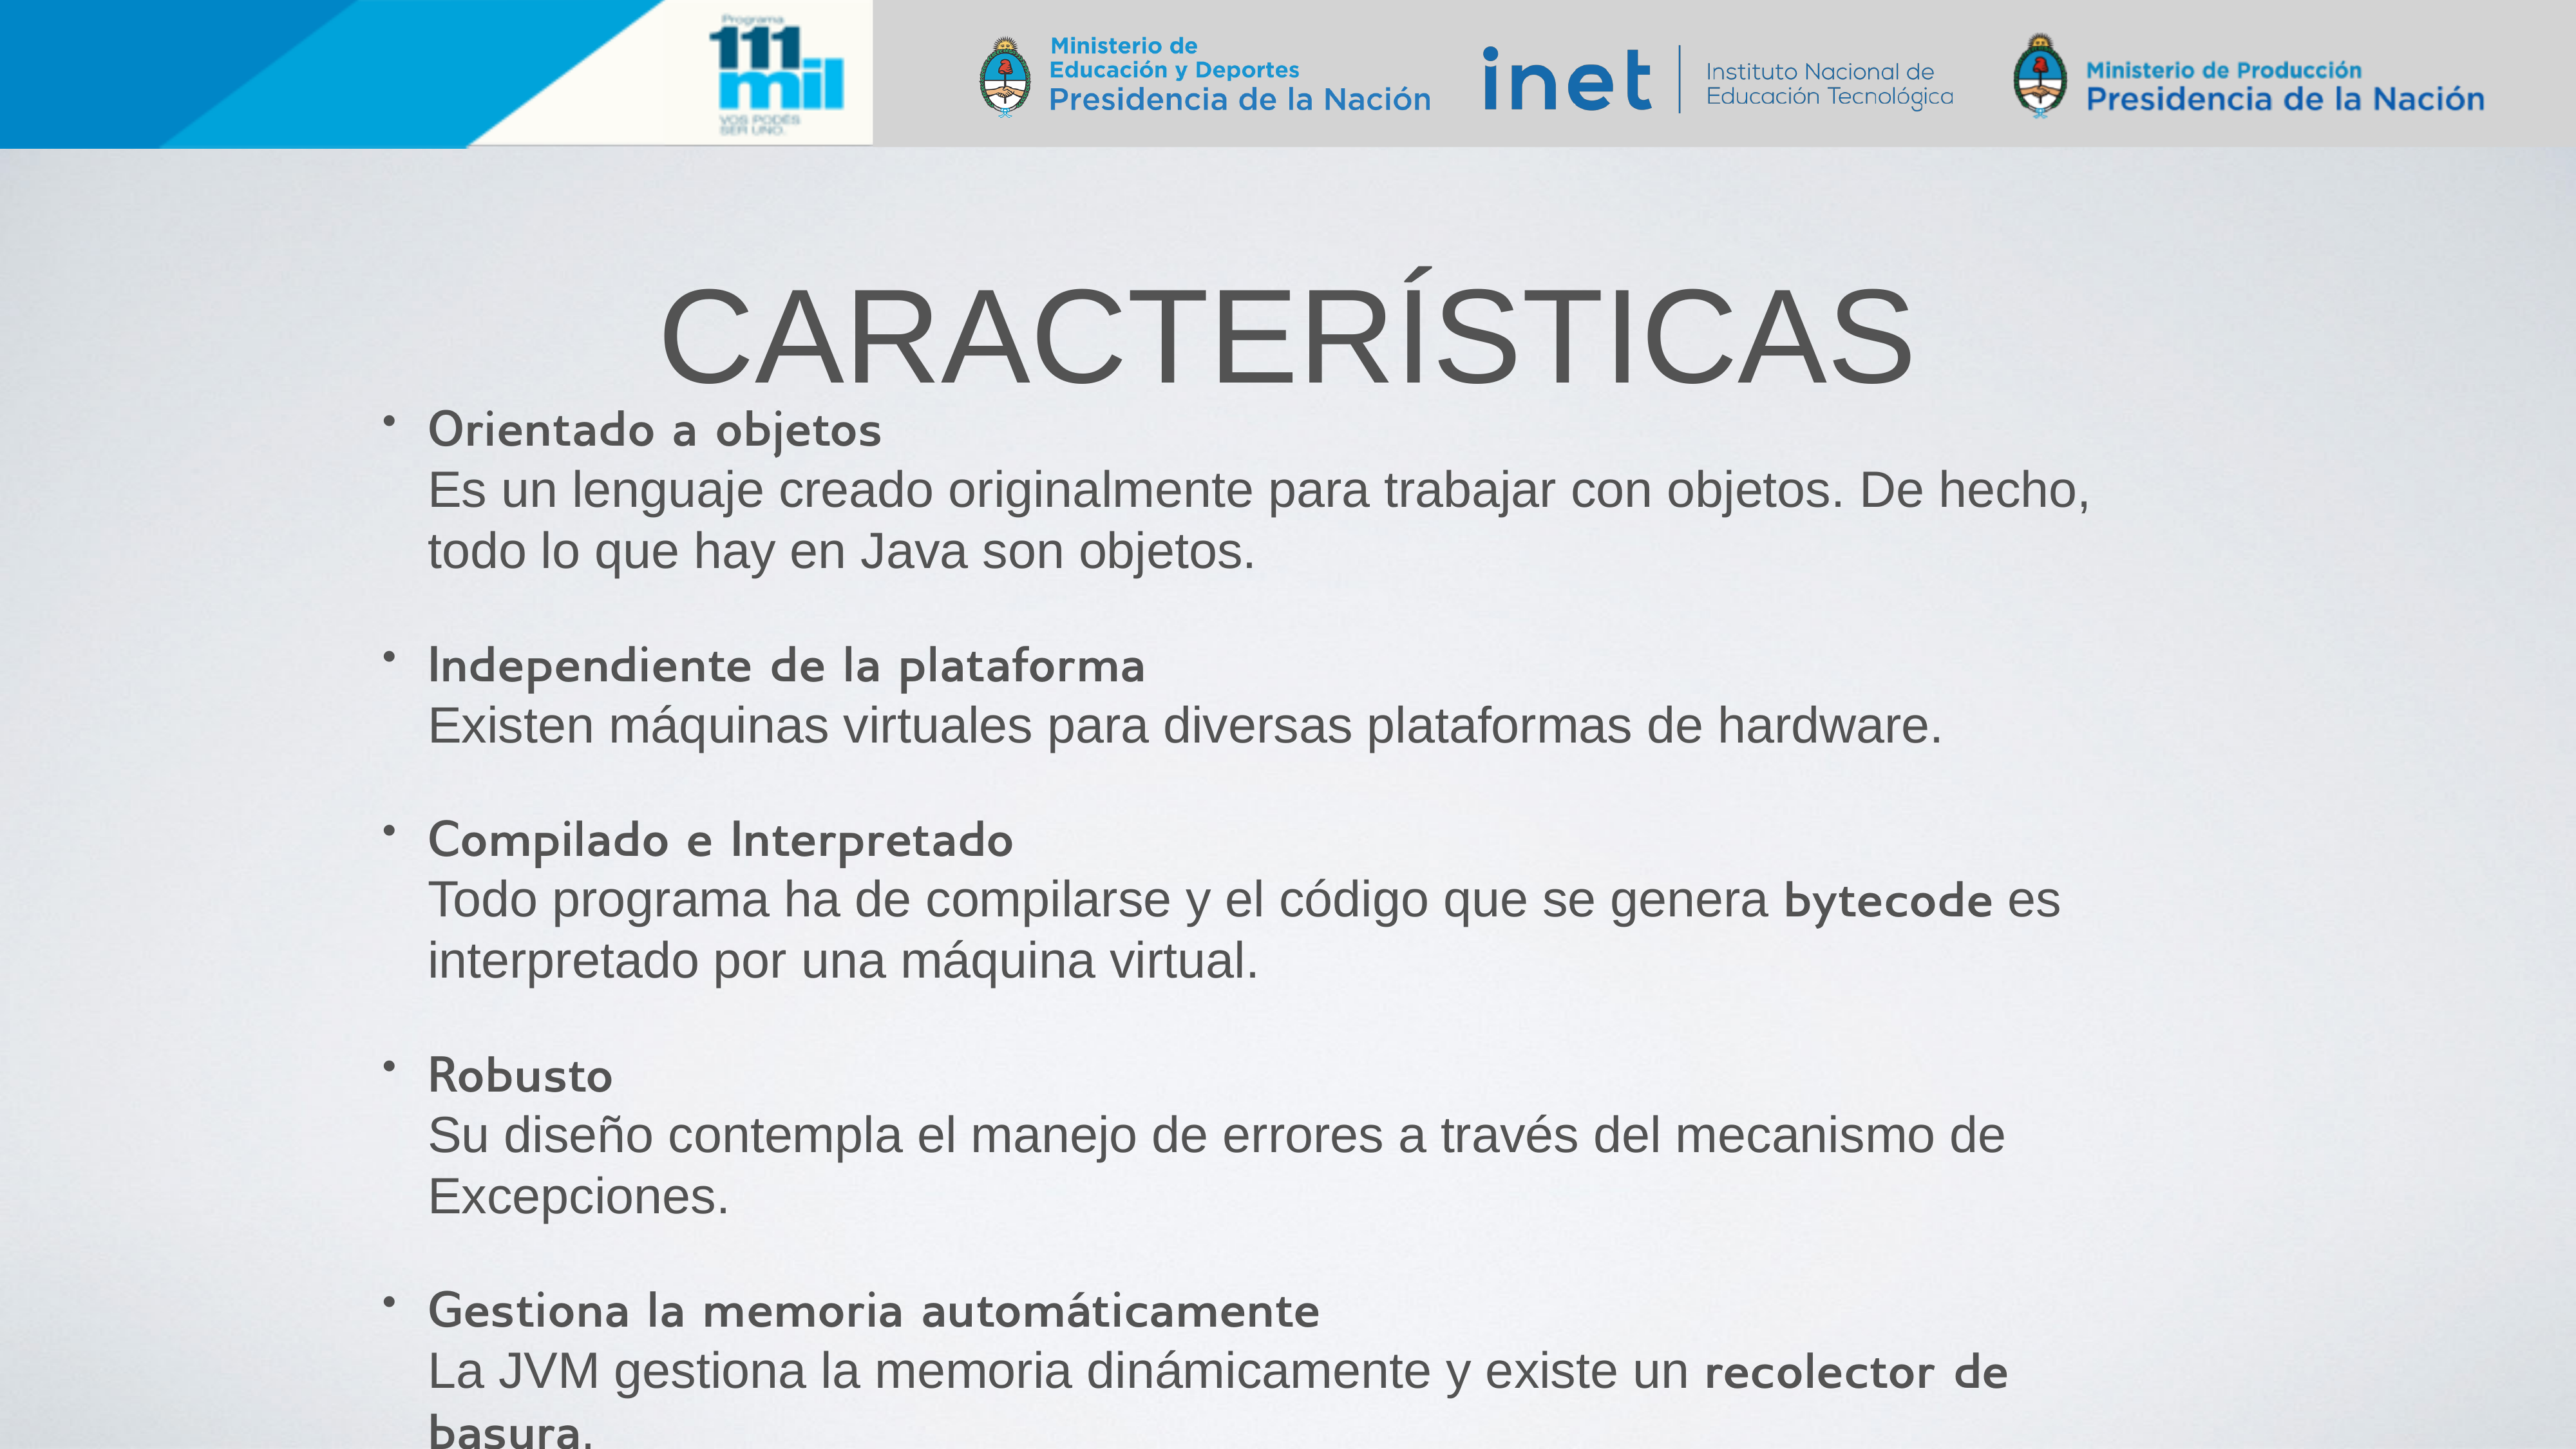

# características
Orientado a objetos
Es un lenguaje creado originalmente para trabajar con objetos. De hecho, todo lo que hay en Java son objetos.
Independiente de la plataforma
Existen máquinas virtuales para diversas plataformas de hardware.
Compilado e Interpretado
Todo programa ha de compilarse y el código que se genera bytecode es interpretado por una máquina virtual.
Robusto
Su diseño contempla el manejo de errores a través del mecanismo de Excepciones.
Gestiona la memoria automáticamente
La JVM gestiona la memoria dinámicamente y existe un recolector de basura.